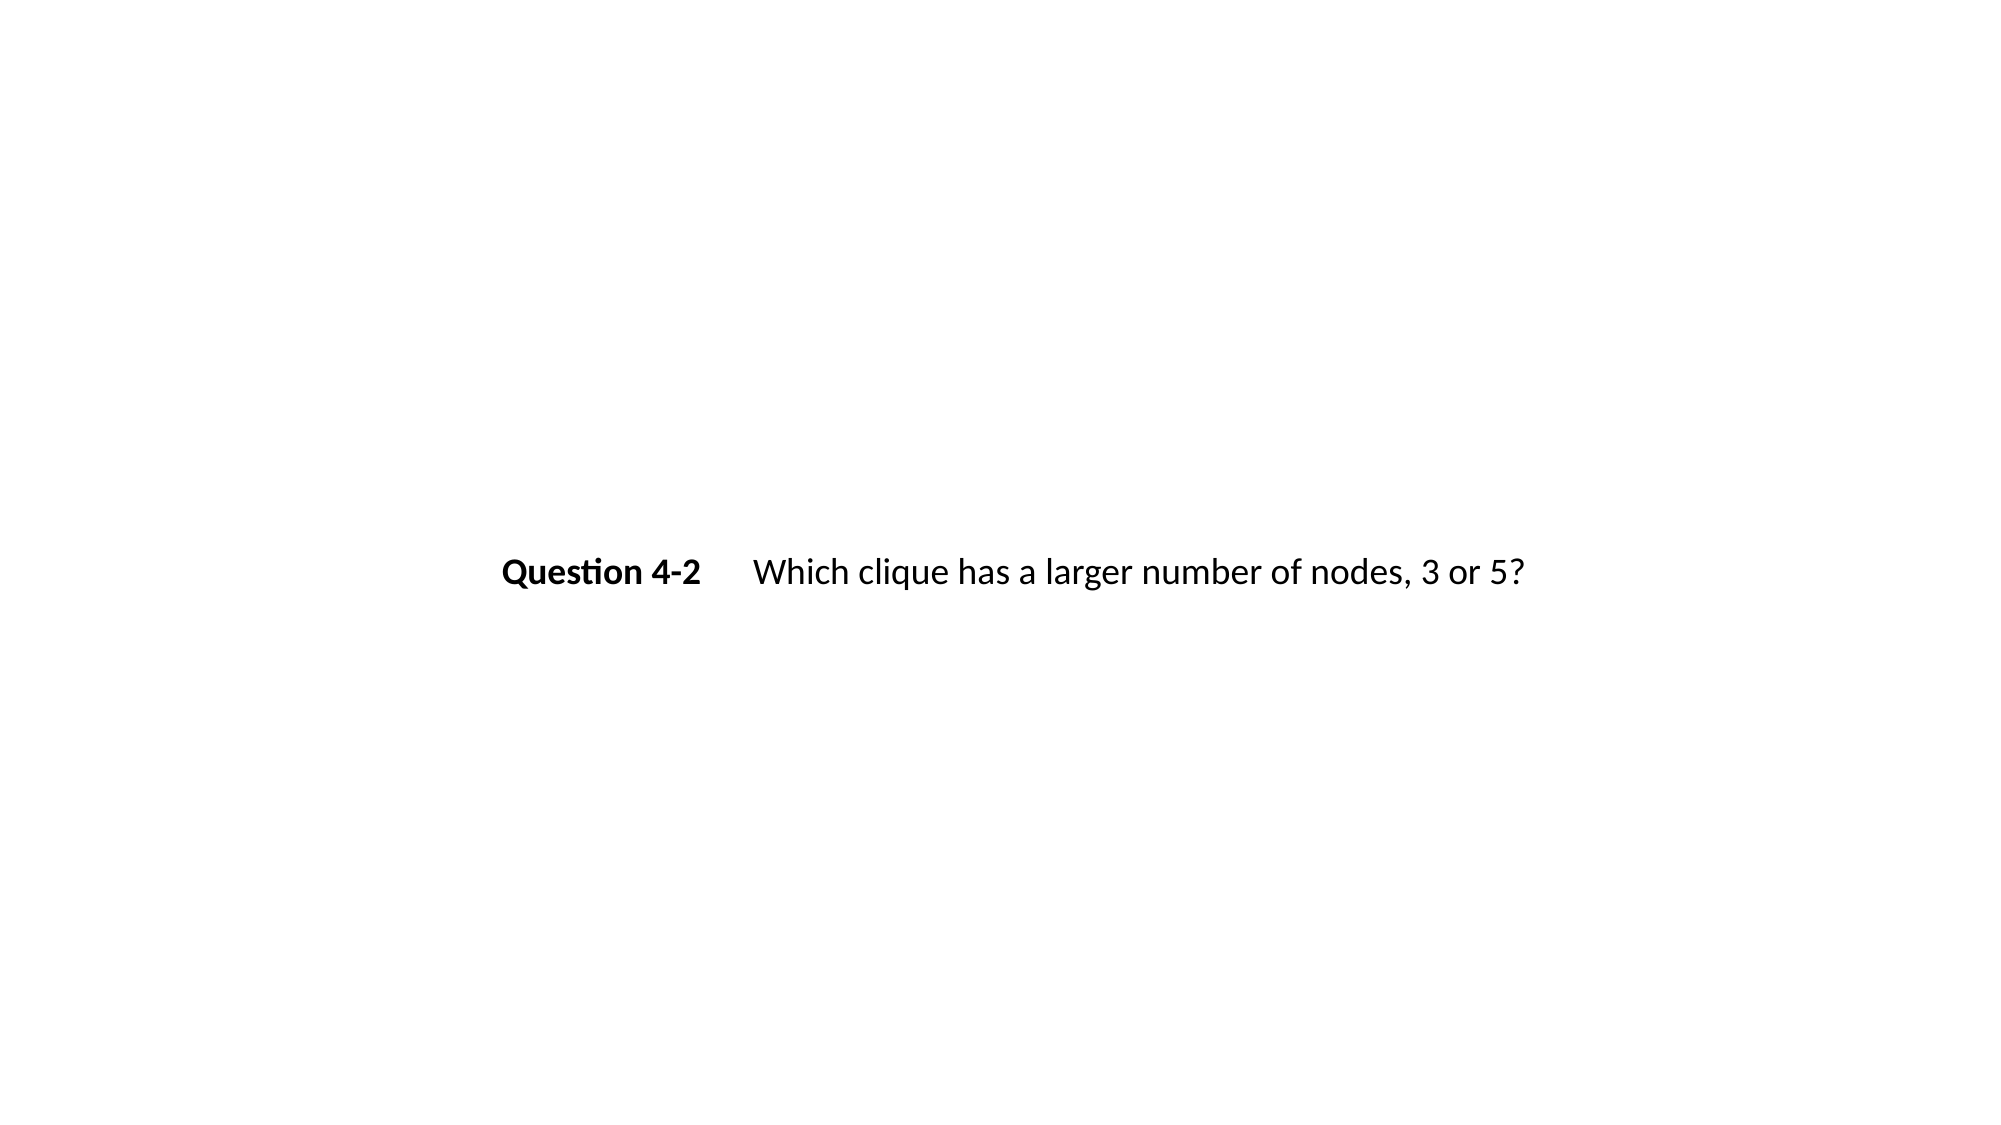

#

Question 4-2
Which clique has a larger number of nodes, 3 or 5?